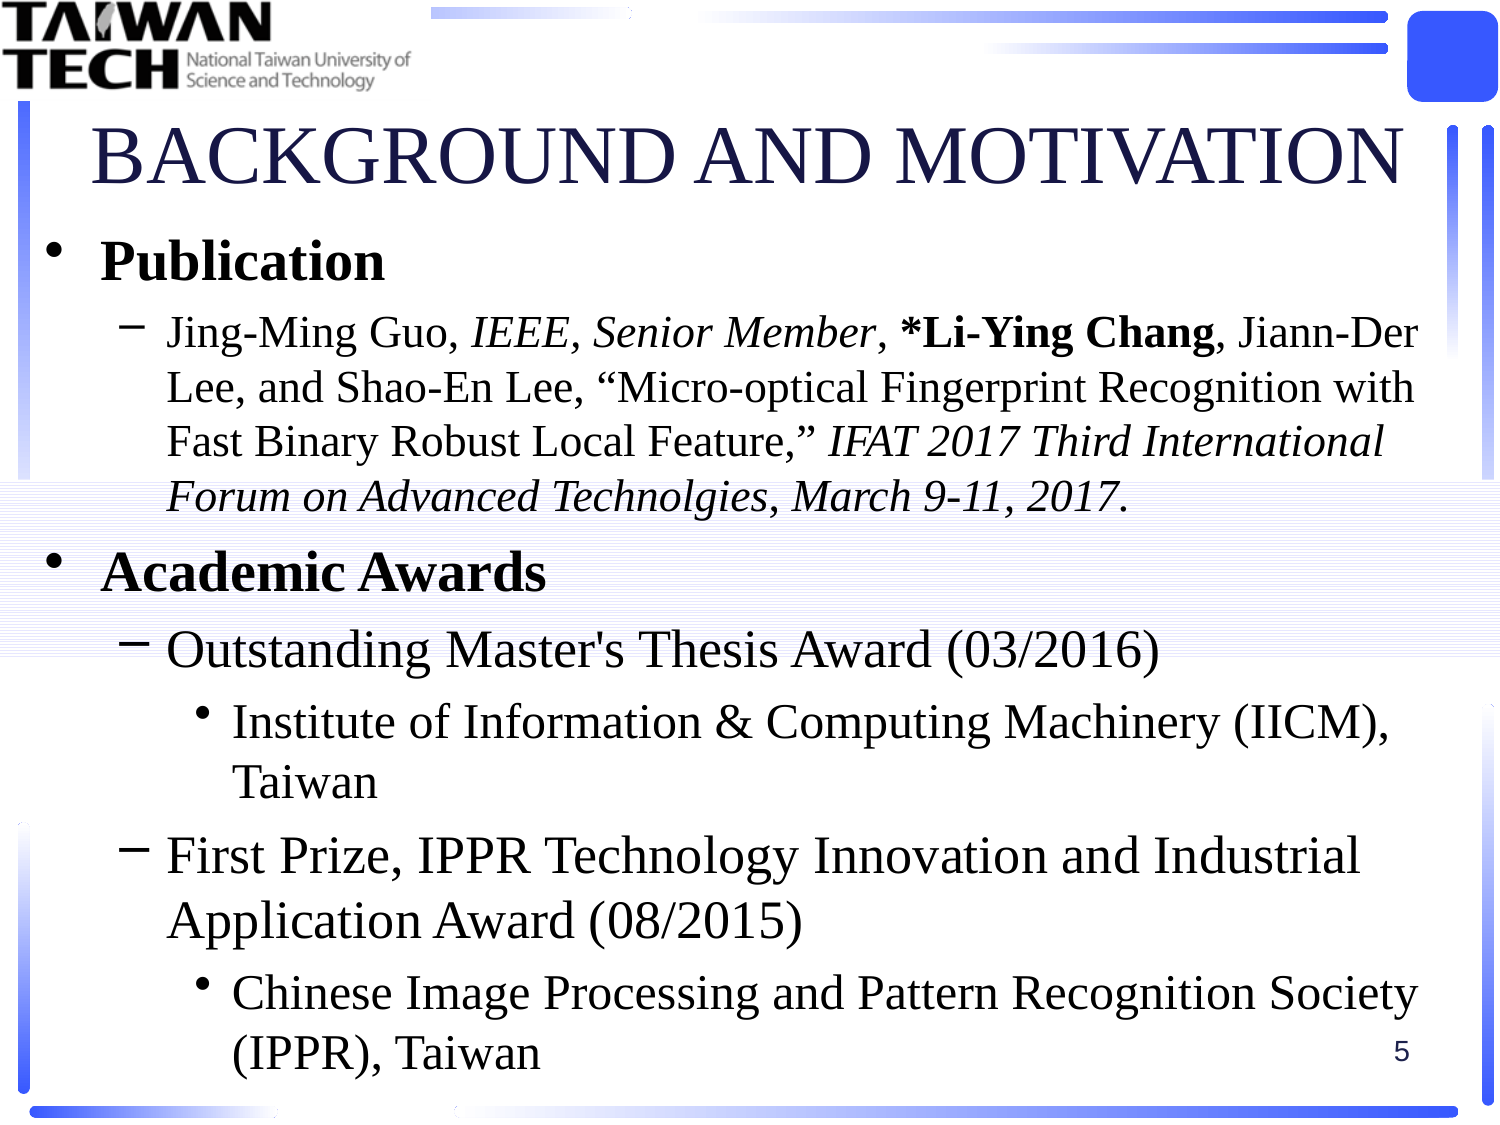

# Background and Motivation
Publication
Jing-Ming Guo, IEEE, Senior Member, *Li-Ying Chang, Jiann-Der Lee, and Shao-En Lee, “Micro-optical Fingerprint Recognition with Fast Binary Robust Local Feature,” IFAT 2017 Third International Forum on Advanced Technolgies, March 9-11, 2017.
Academic Awards
Outstanding Master's Thesis Award (03/2016)
Institute of Information & Computing Machinery (IICM), Taiwan
First Prize, IPPR Technology Innovation and Industrial Application Award (08/2015)
Chinese Image Processing and Pattern Recognition Society (IPPR), Taiwan

5